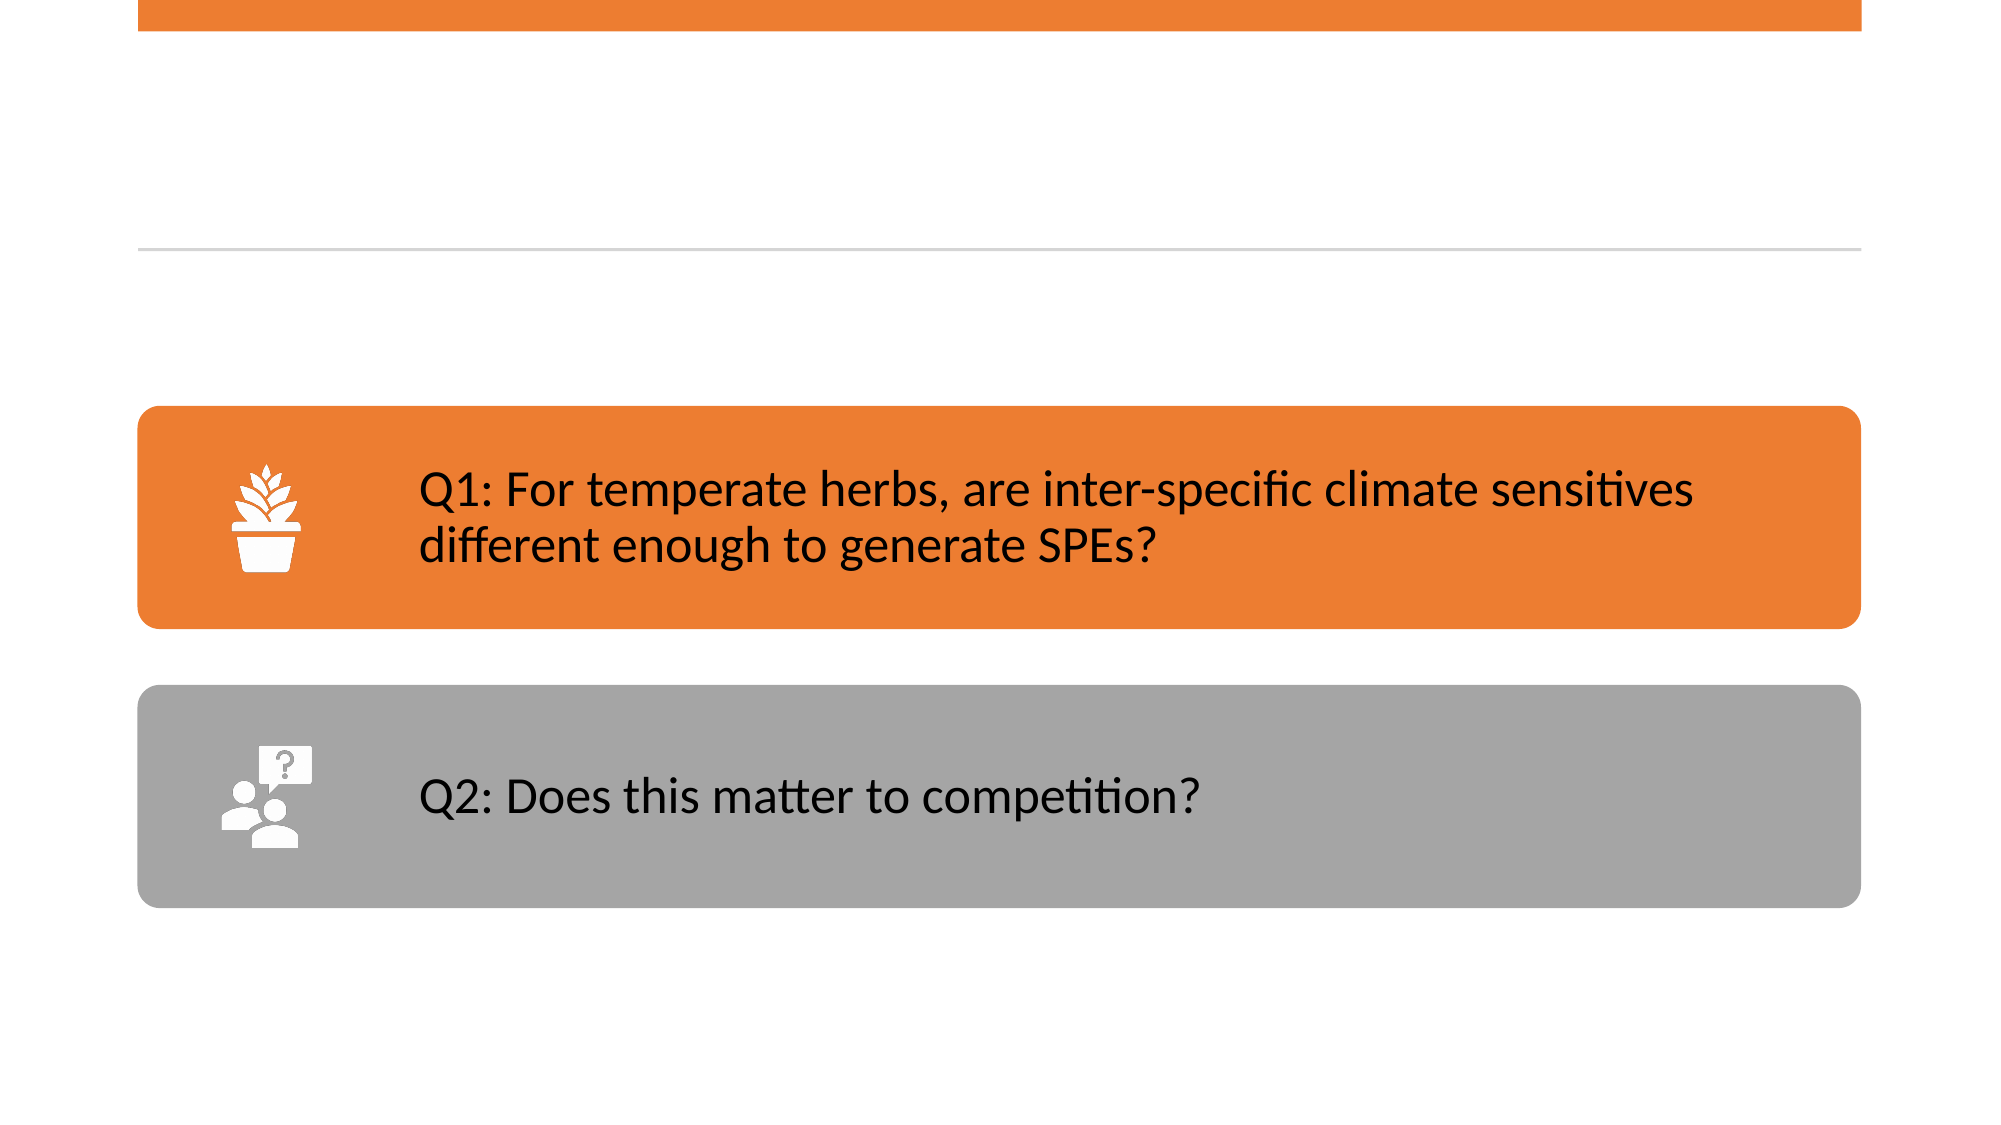

Q1: For temperate herbs, are inter-specific climate sensitives different enough to generate SPEs?
Q2: Does this matter to competition?